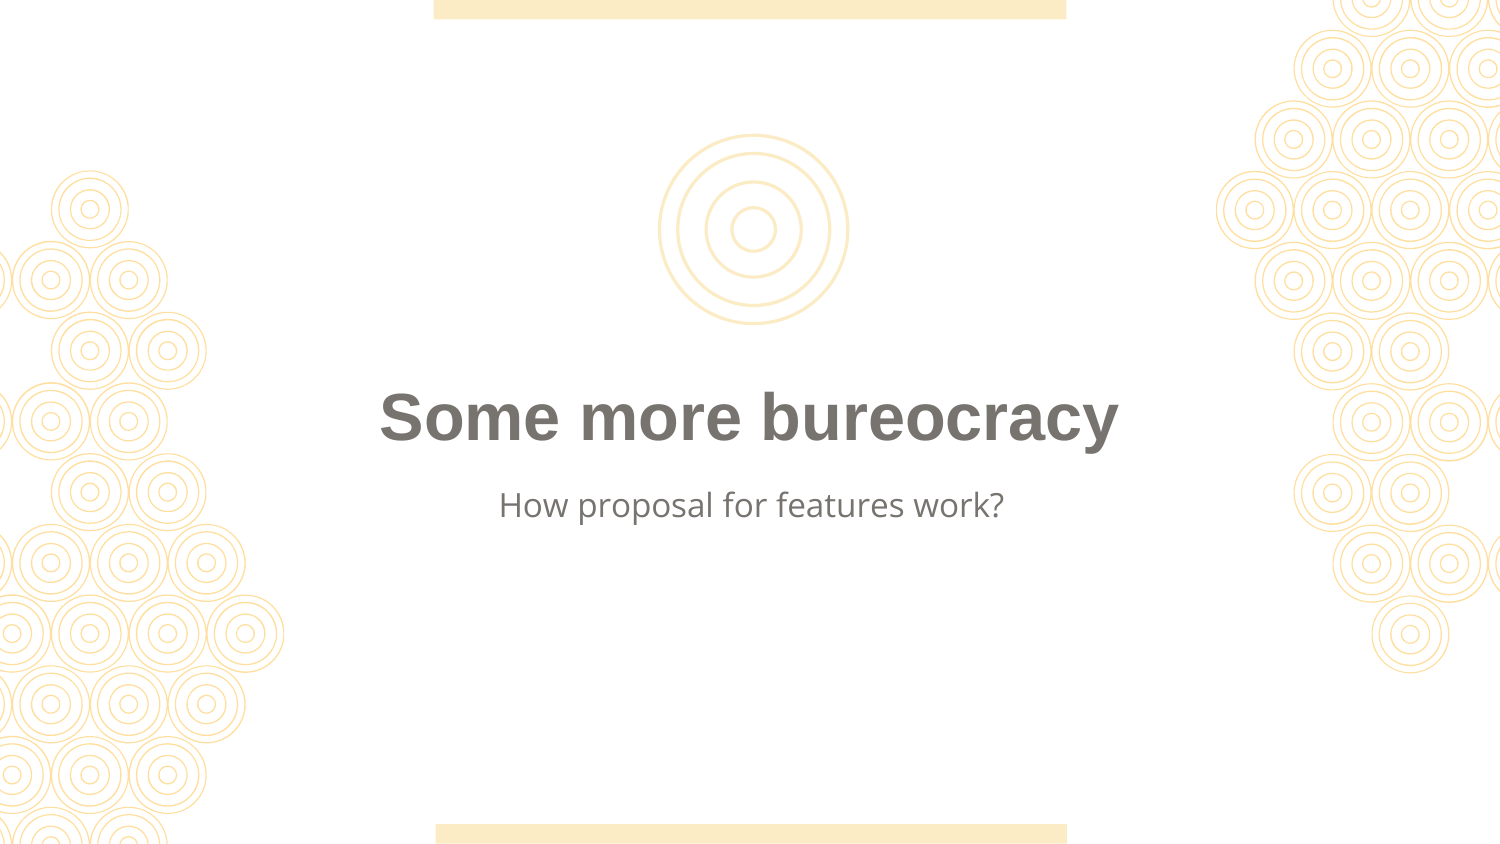

# Some more bureocracy
How proposal for features work?